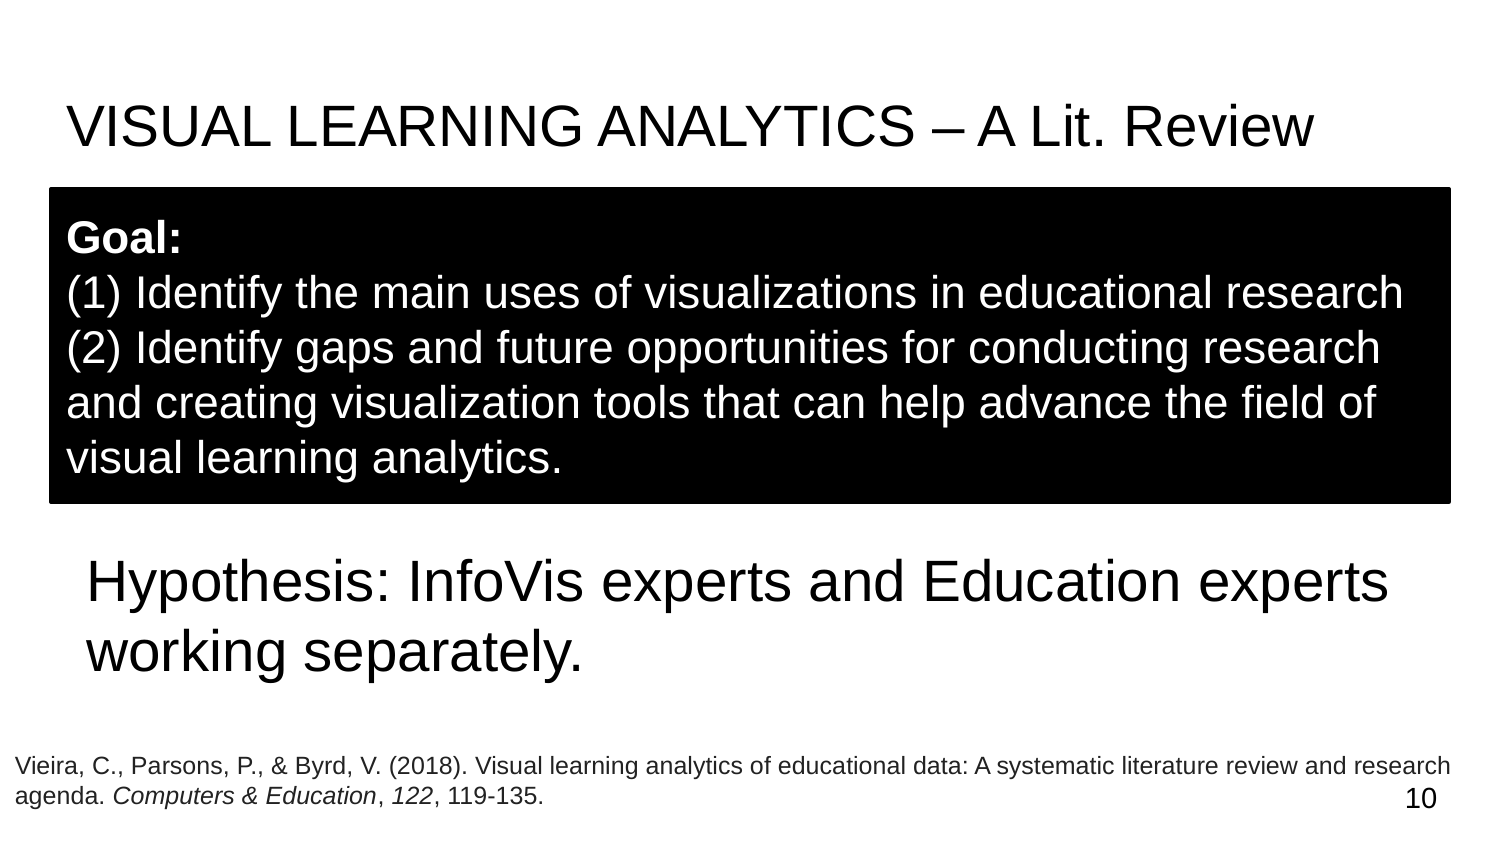

# VISUAL LEARNING ANALYTICS – A Lit. Review
Goal:
(1) Identify the main uses of visualizations in educational research
(2) Identify gaps and future opportunities for conducting research and creating visualization tools that can help advance the field of visual learning analytics.
Hypothesis: InfoVis experts and Education experts working separately.
Vieira, C., Parsons, P., & Byrd, V. (2018). Visual learning analytics of educational data: A systematic literature review and research agenda. Computers & Education, 122, 119-135.
10